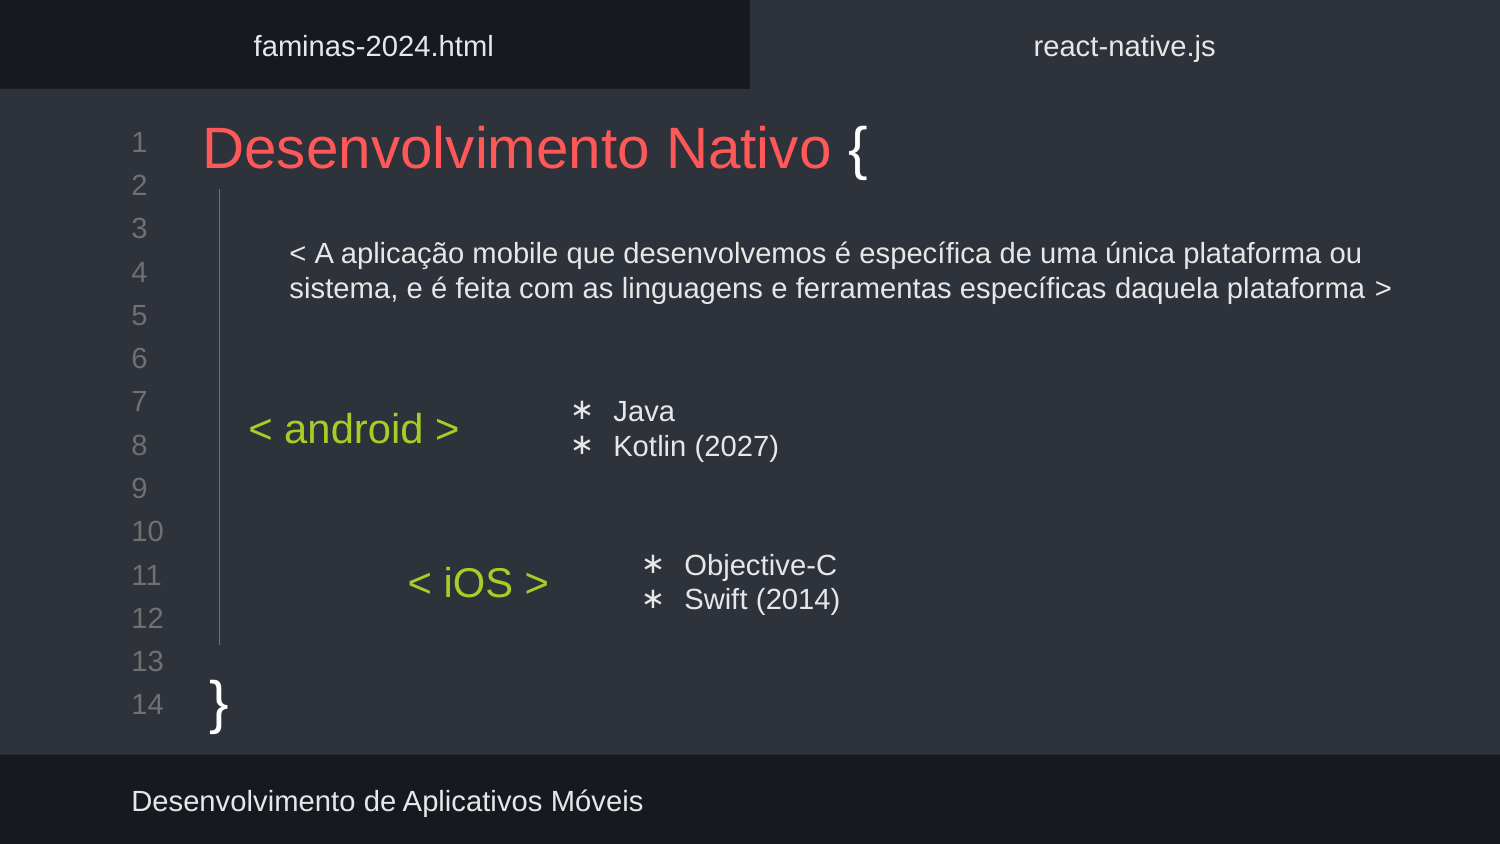

faminas-2024.html
react-native.js
# Desenvolvimento Nativo {
}
< A aplicação mobile que desenvolvemos é específica de uma única plataforma ou sistema, e é feita com as linguagens e ferramentas específicas daquela plataforma >
Java
Kotlin (2027)
< android >
Objective-C
Swift (2014)
< iOS >
Desenvolvimento de Aplicativos Móveis